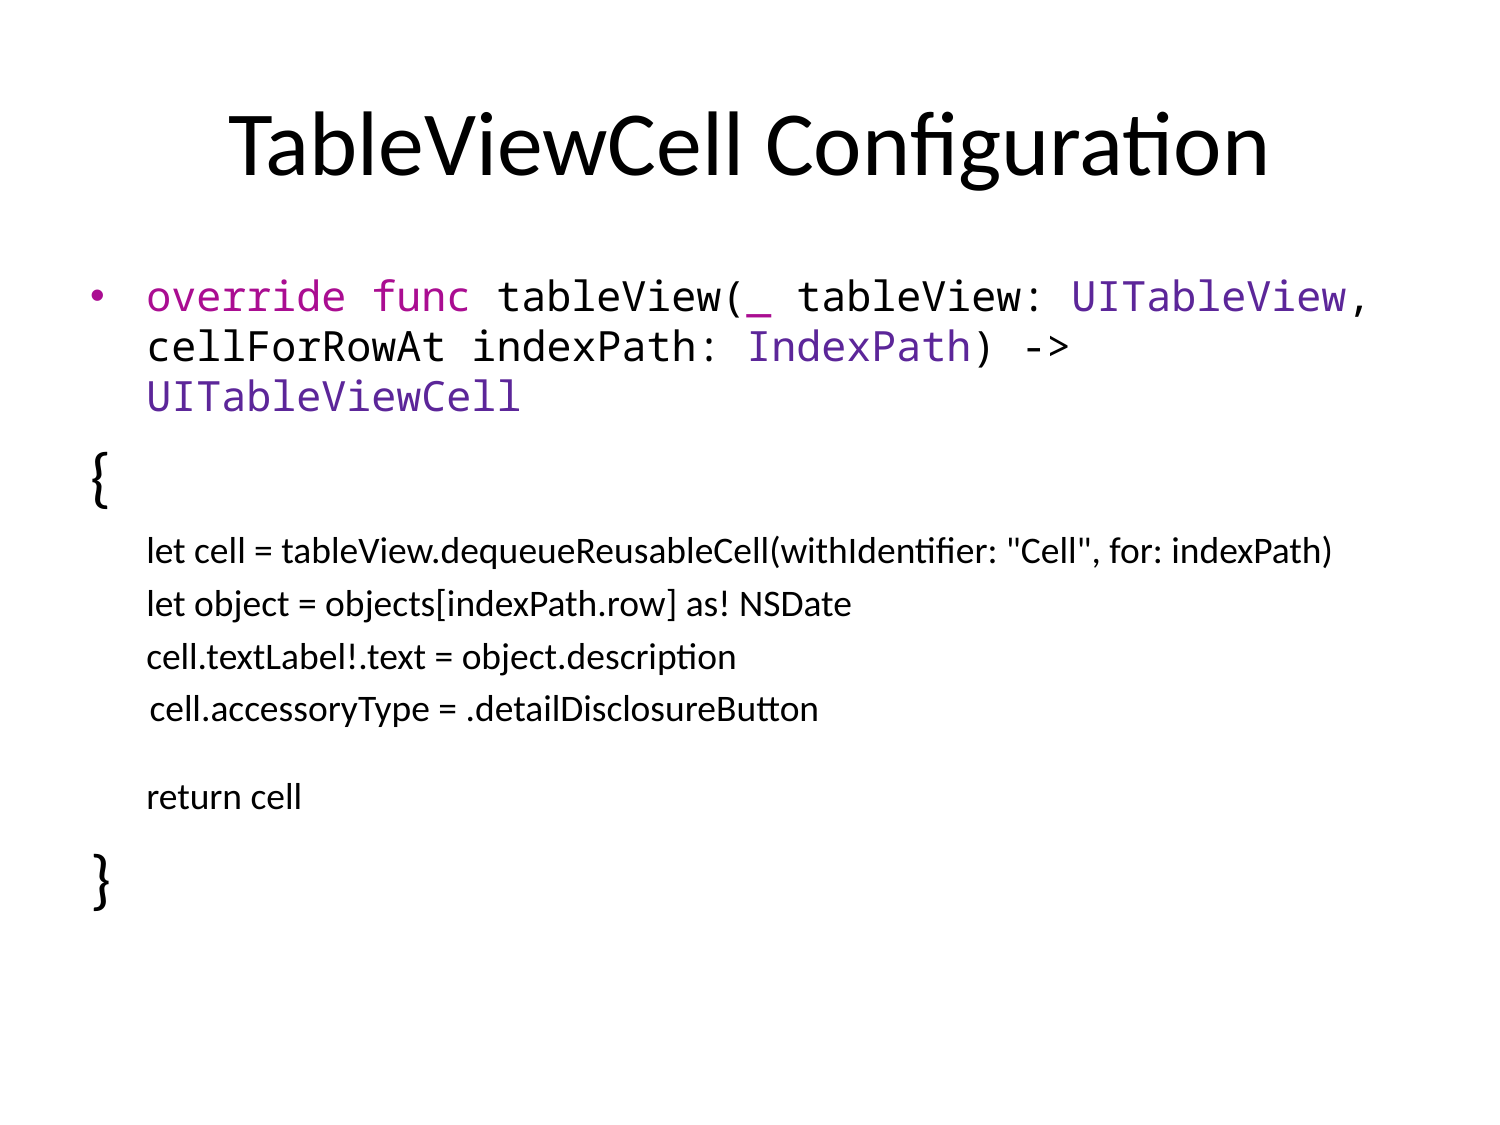

# TableViewCell Configuration
override func tableView(_ tableView: UITableView, cellForRowAt indexPath: IndexPath) -> UITableViewCell
{
	let cell = tableView.dequeueReusableCell(withIdentifier: "Cell", for: indexPath)
	let object = objects[indexPath.row] as! NSDate
	cell.textLabel!.text = object.description
       cell.accessoryType = .detailDisclosureButton
	return cell
}